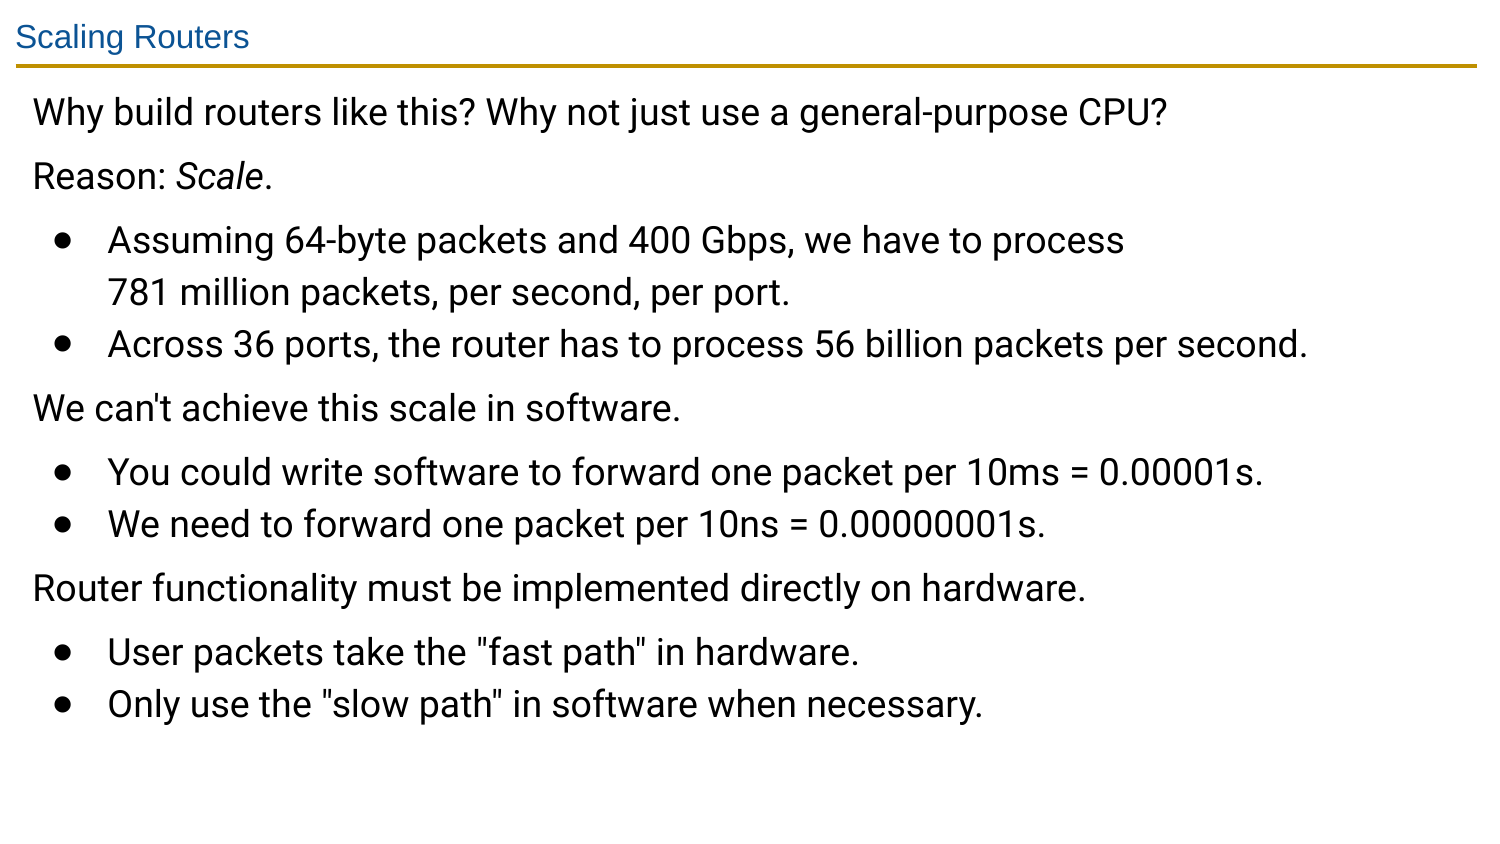

# Scaling Routers
Why build routers like this? Why not just use a general-purpose CPU?
Reason: Scale.
Assuming 64-byte packets and 400 Gbps, we have to process
781 million packets, per second, per port.
Across 36 ports, the router has to process 56 billion packets per second.
We can't achieve this scale in software.
You could write software to forward one packet per 10ms = 0.00001s.
We need to forward one packet per 10ns = 0.00000001s.
Router functionality must be implemented directly on hardware.
User packets take the "fast path" in hardware.
Only use the "slow path" in software when necessary.